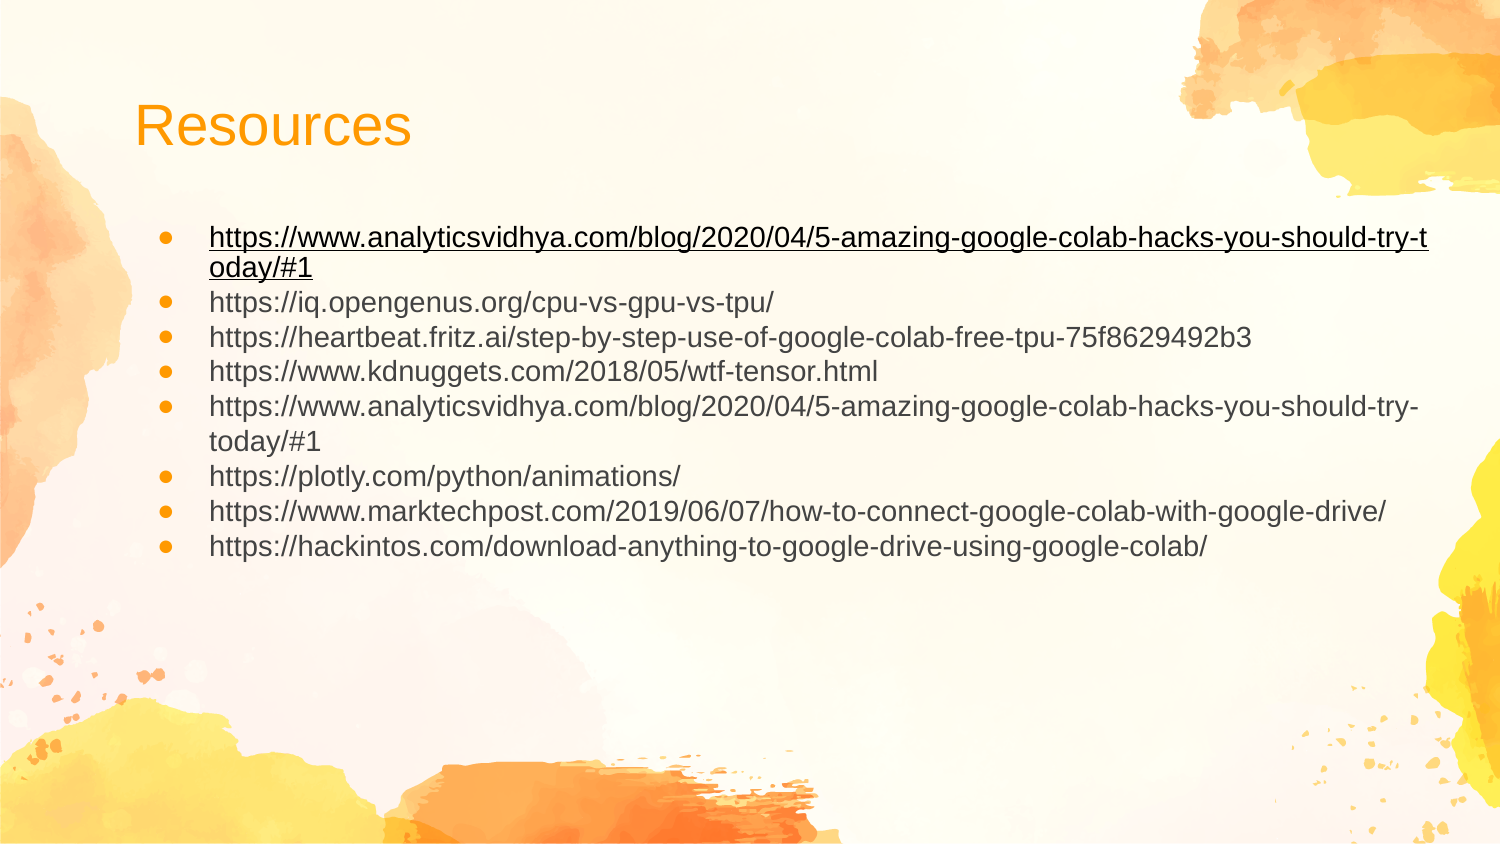

# Resources
https://www.analyticsvidhya.com/blog/2020/04/5-amazing-google-colab-hacks-you-should-try-today/#1
https://iq.opengenus.org/cpu-vs-gpu-vs-tpu/
https://heartbeat.fritz.ai/step-by-step-use-of-google-colab-free-tpu-75f8629492b3
https://www.kdnuggets.com/2018/05/wtf-tensor.html
https://www.analyticsvidhya.com/blog/2020/04/5-amazing-google-colab-hacks-you-should-try-today/#1
https://plotly.com/python/animations/
https://www.marktechpost.com/2019/06/07/how-to-connect-google-colab-with-google-drive/
https://hackintos.com/download-anything-to-google-drive-using-google-colab/